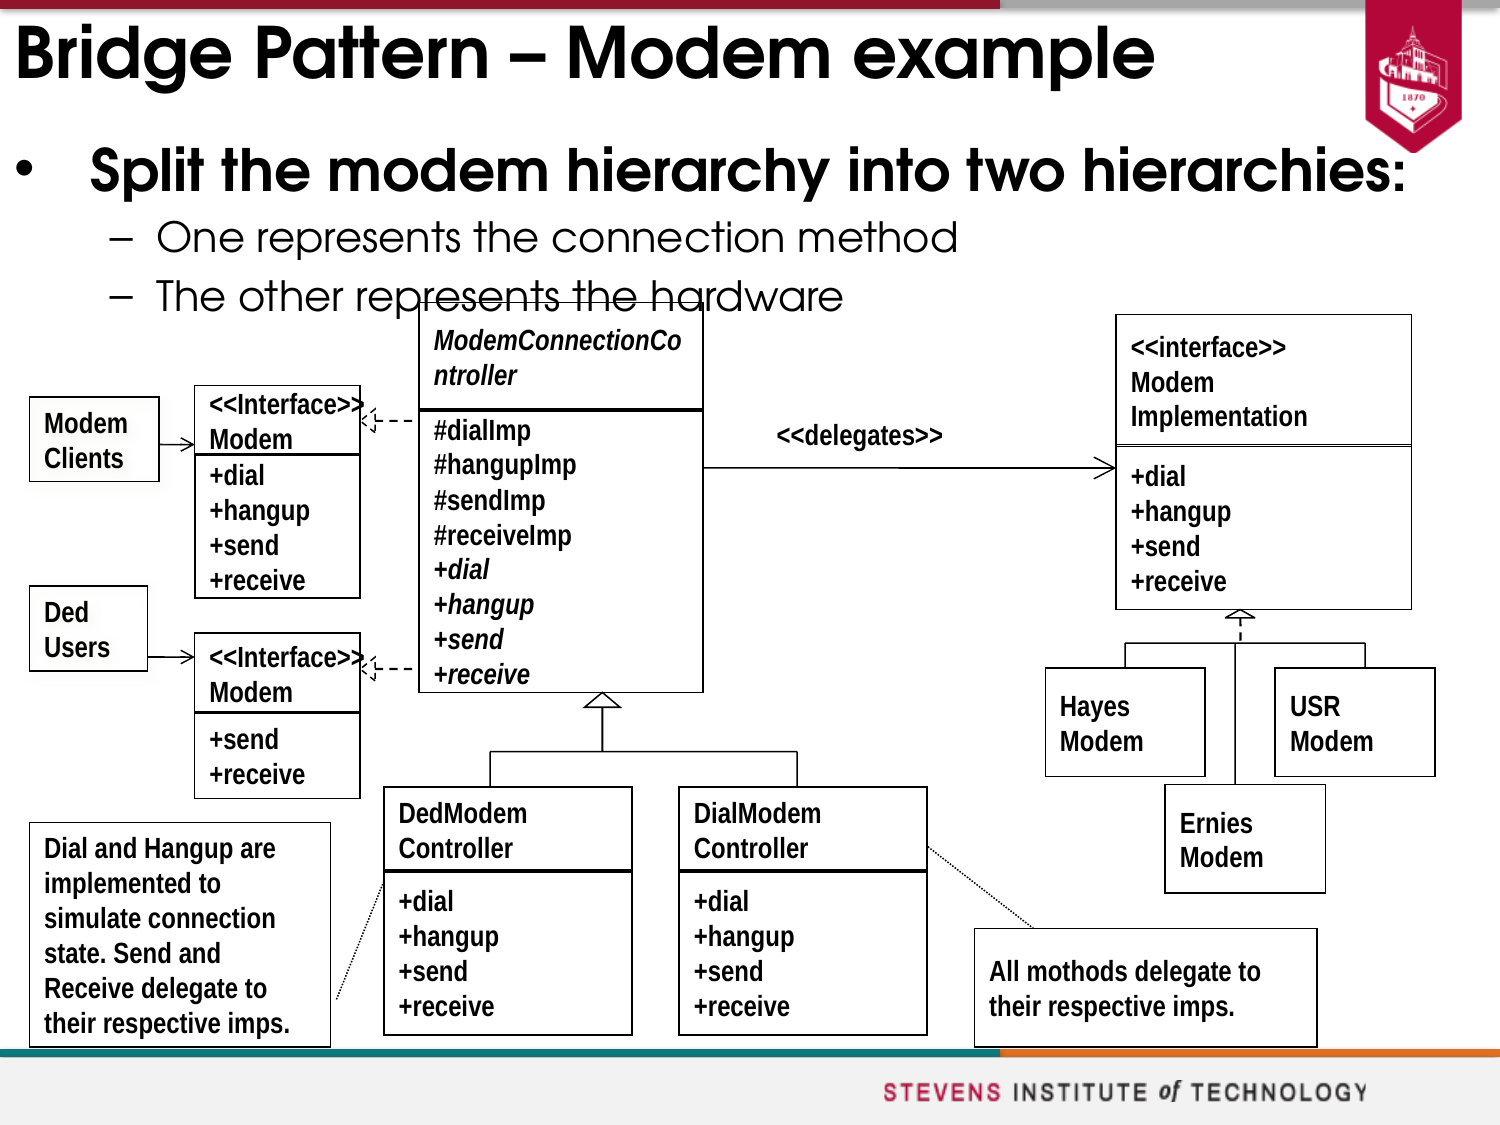

# Bridge Pattern – Modem example
Split the modem hierarchy into two hierarchies:
One represents the connection method
The other represents the hardware
ModemConnectionController
#dialImp
#hangupImp
#sendImp
#receiveImp
+dial
+hangup
+send
+receive
<<Interface>>
Modem
+dial
+hangup
+send
+receive
Modem Clients

Ded Users
<<Interface>>
Modem
+send
+receive

DedModem
Controller
+dial
+hangup
+send
+receive
DialModem
Controller
+dial
+hangup
+send
+receive
<<interface>>
Modem
Implementation
+dial
+hangup
+send
+receive

Hayes Modem
USR  Modem
Ernies  Modem
<<delegates>>

Dial and Hangup are implemented to simulate connection state. Send and Receive delegate to their respective imps.

All mothods delegate to their respective imps.